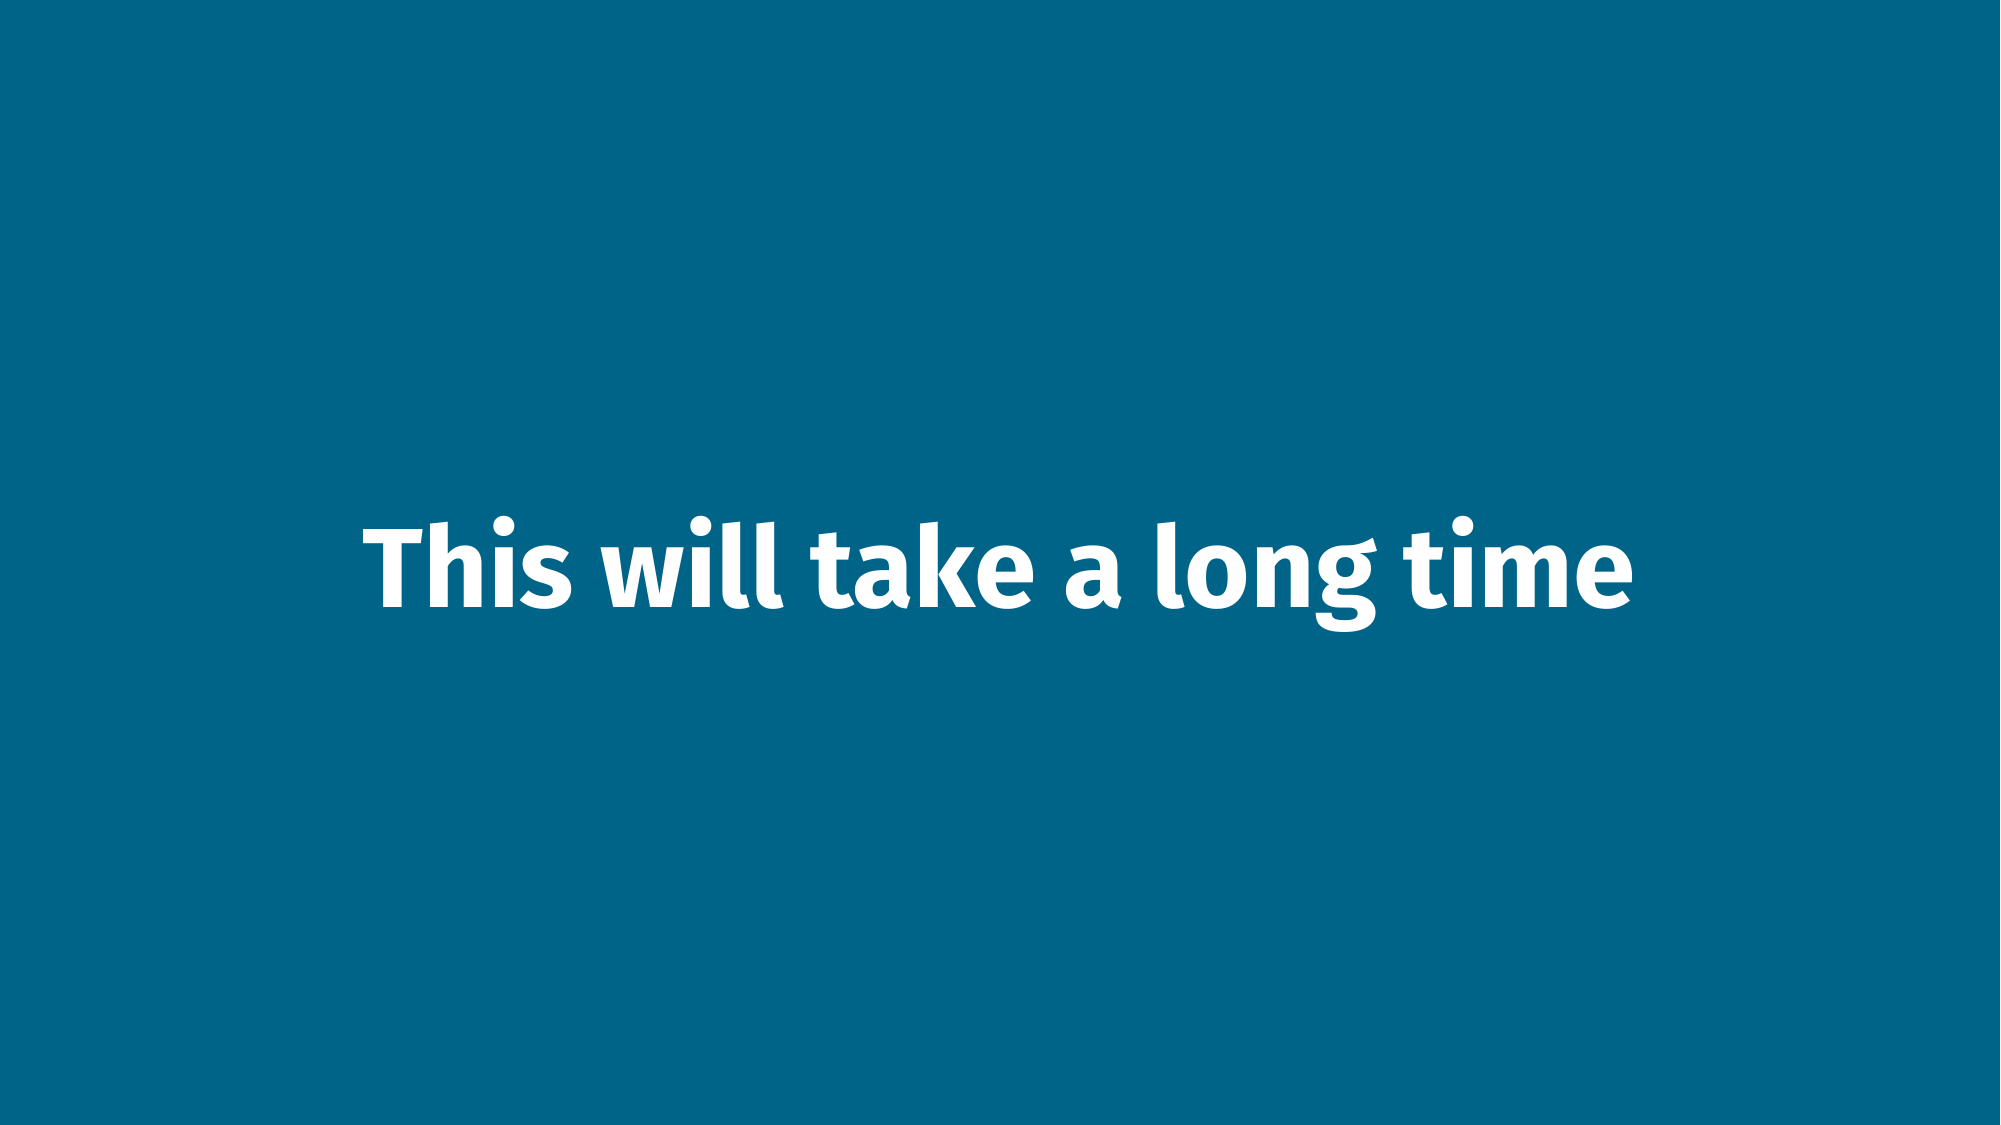

# This will take a long time